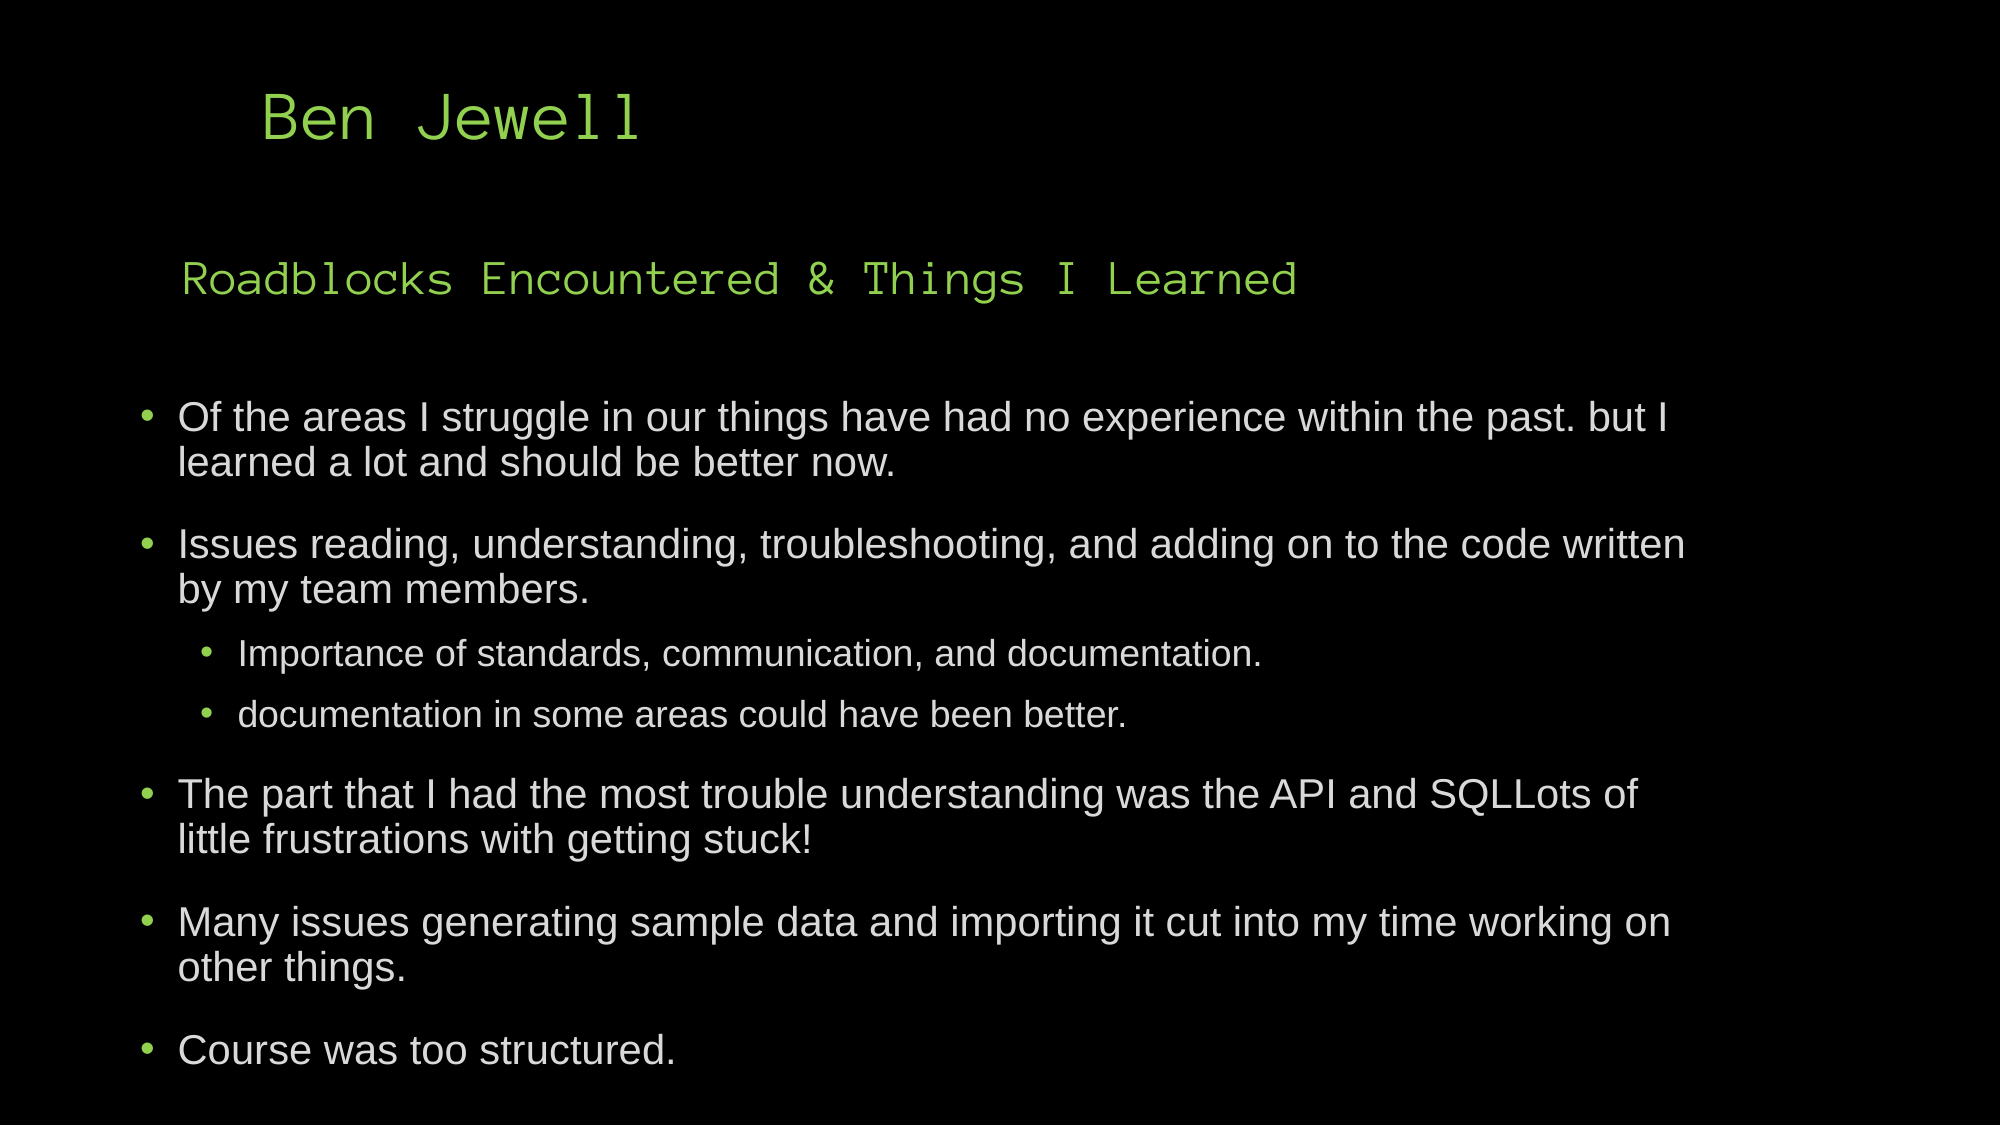

# Ben Jewell
Roadblocks Encountered & Things I Learned
Of the areas I struggle in our things have had no experience within the past. but I learned a lot and should be better now.
Issues reading, understanding, troubleshooting, and adding on to the code written by my team members.
Importance of standards, communication, and documentation.
documentation in some areas could have been better.
The part that I had the most trouble understanding was the API and SQLLots of little frustrations with getting stuck!
Many issues generating sample data and importing it cut into my time working on other things.
Course was too structured.